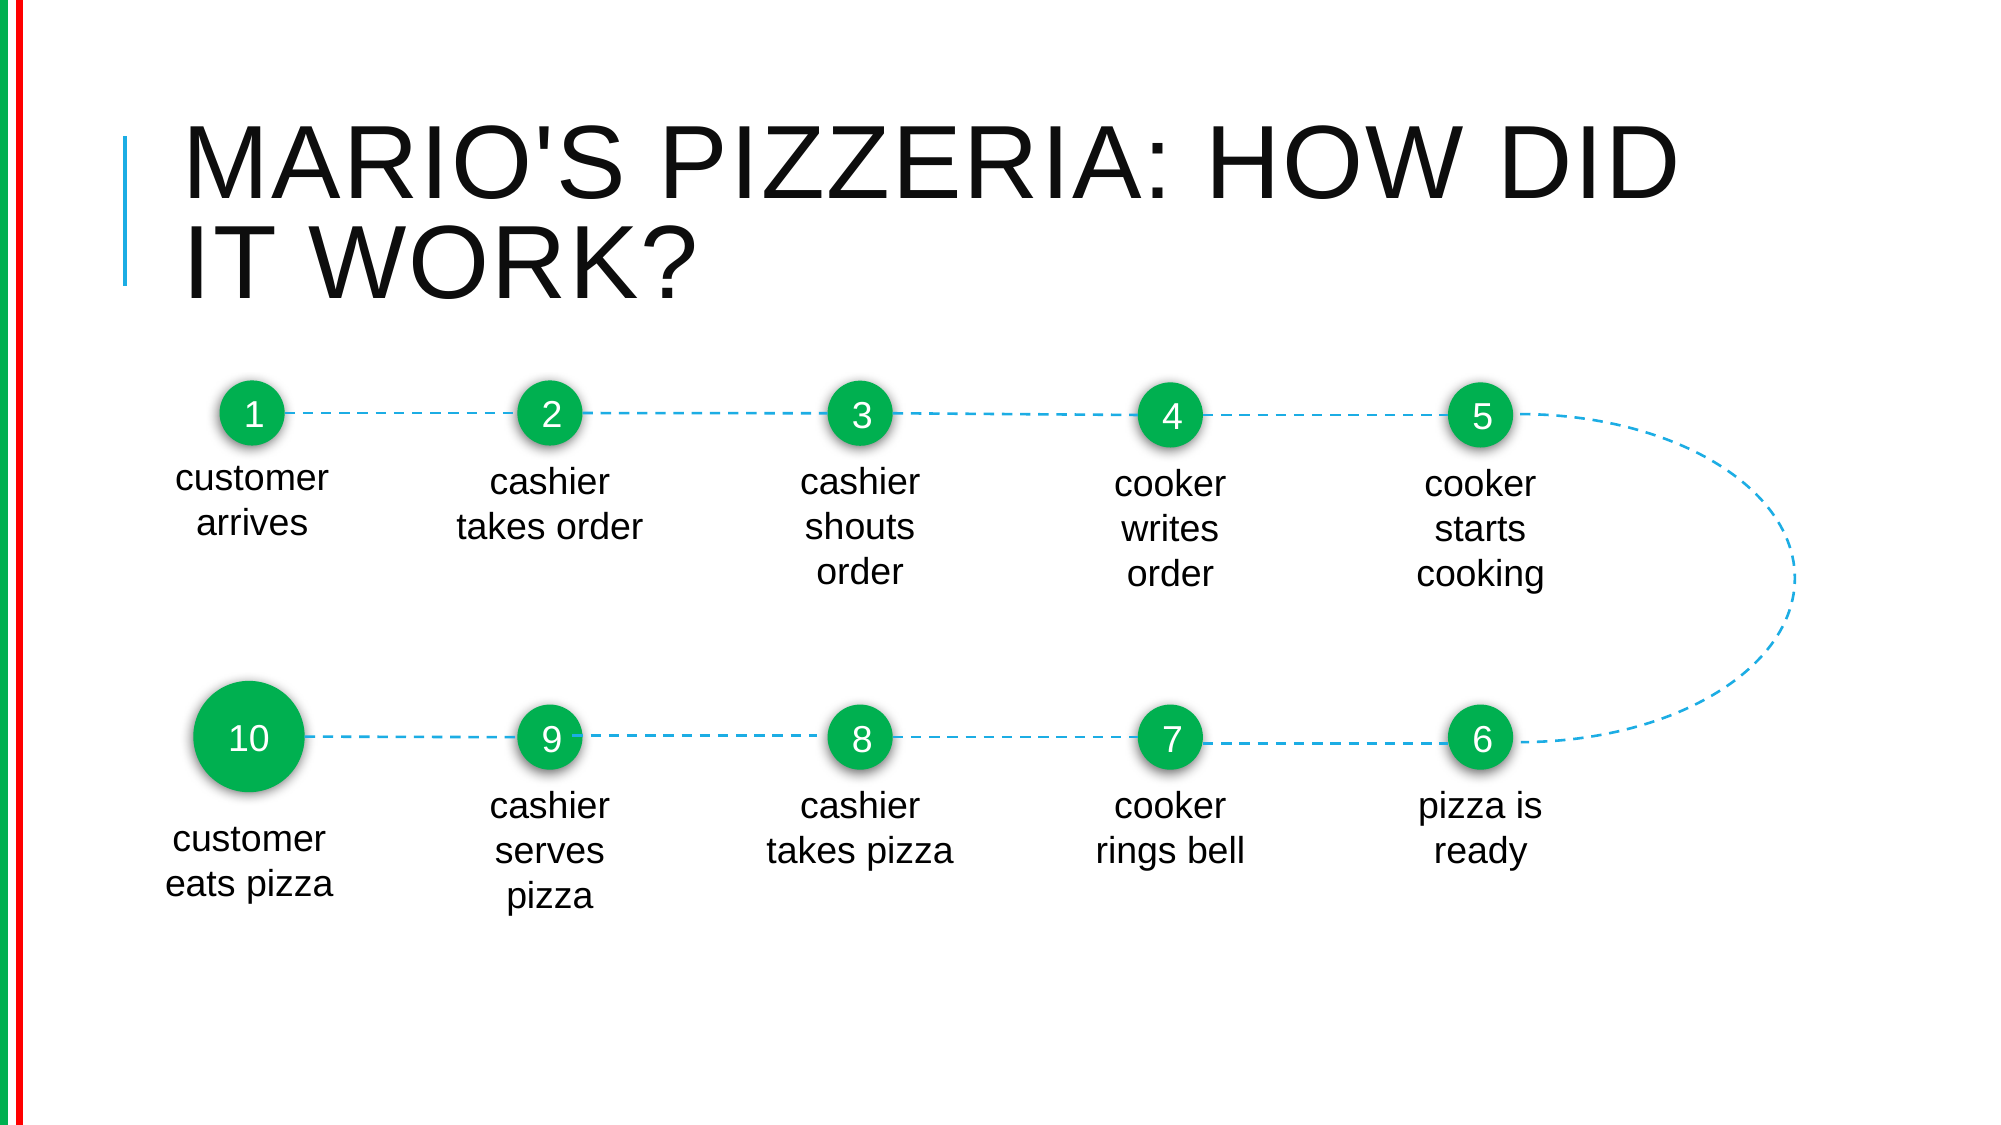

# MARIO's PIZZERIA: HOW DID IT WORK?
1
2
3
4
5

customer arrives
cashier takes order
cashier shouts order
cooker writes order
cooker starts cooking
10
9
8
7
6
cashier serves pizza
cashier takes pizza
cooker rings bell
pizza is ready
customer eats pizza